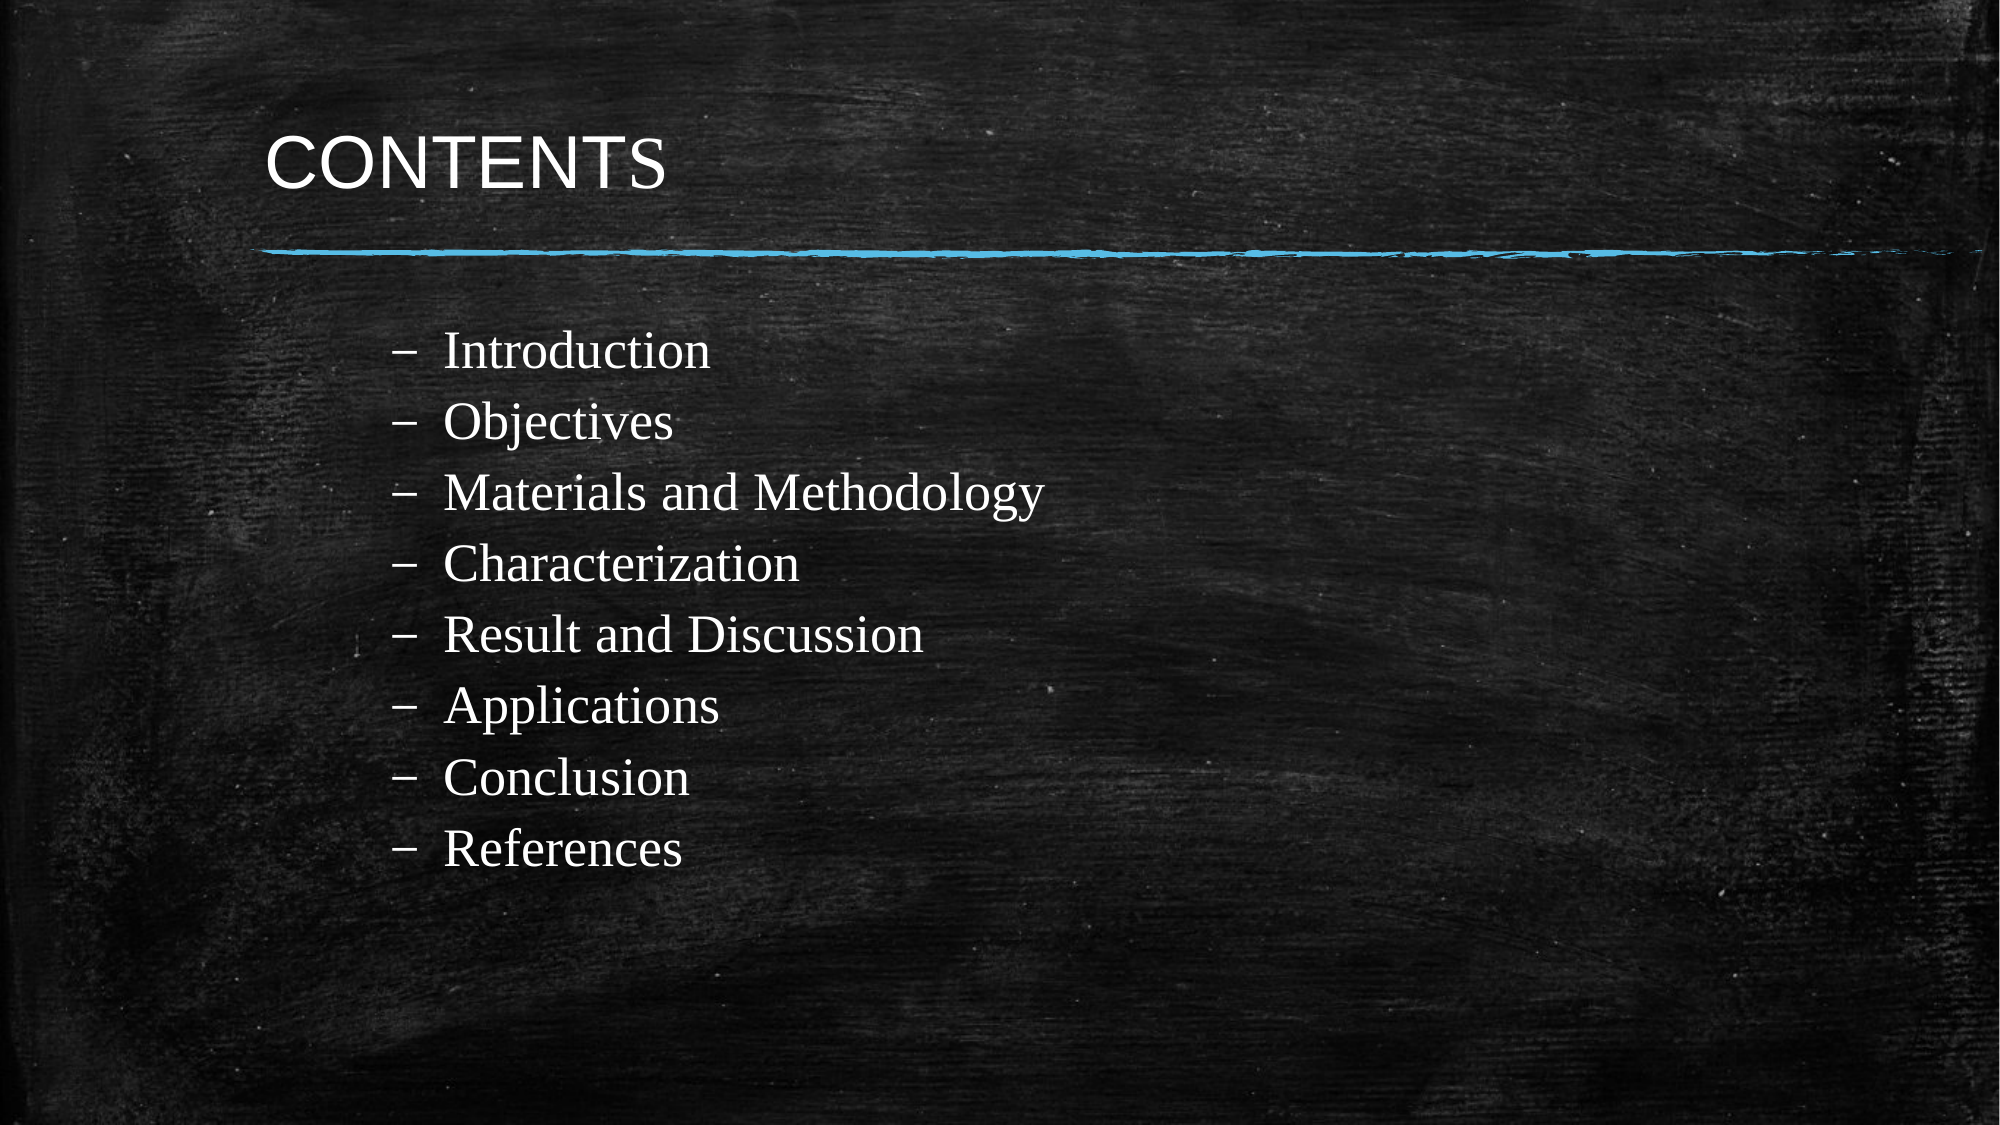

# CONTENTS
 Introduction
 Objectives
 Materials and Methodology
 Characterization
 Result and Discussion
 Applications
 Conclusion
 References